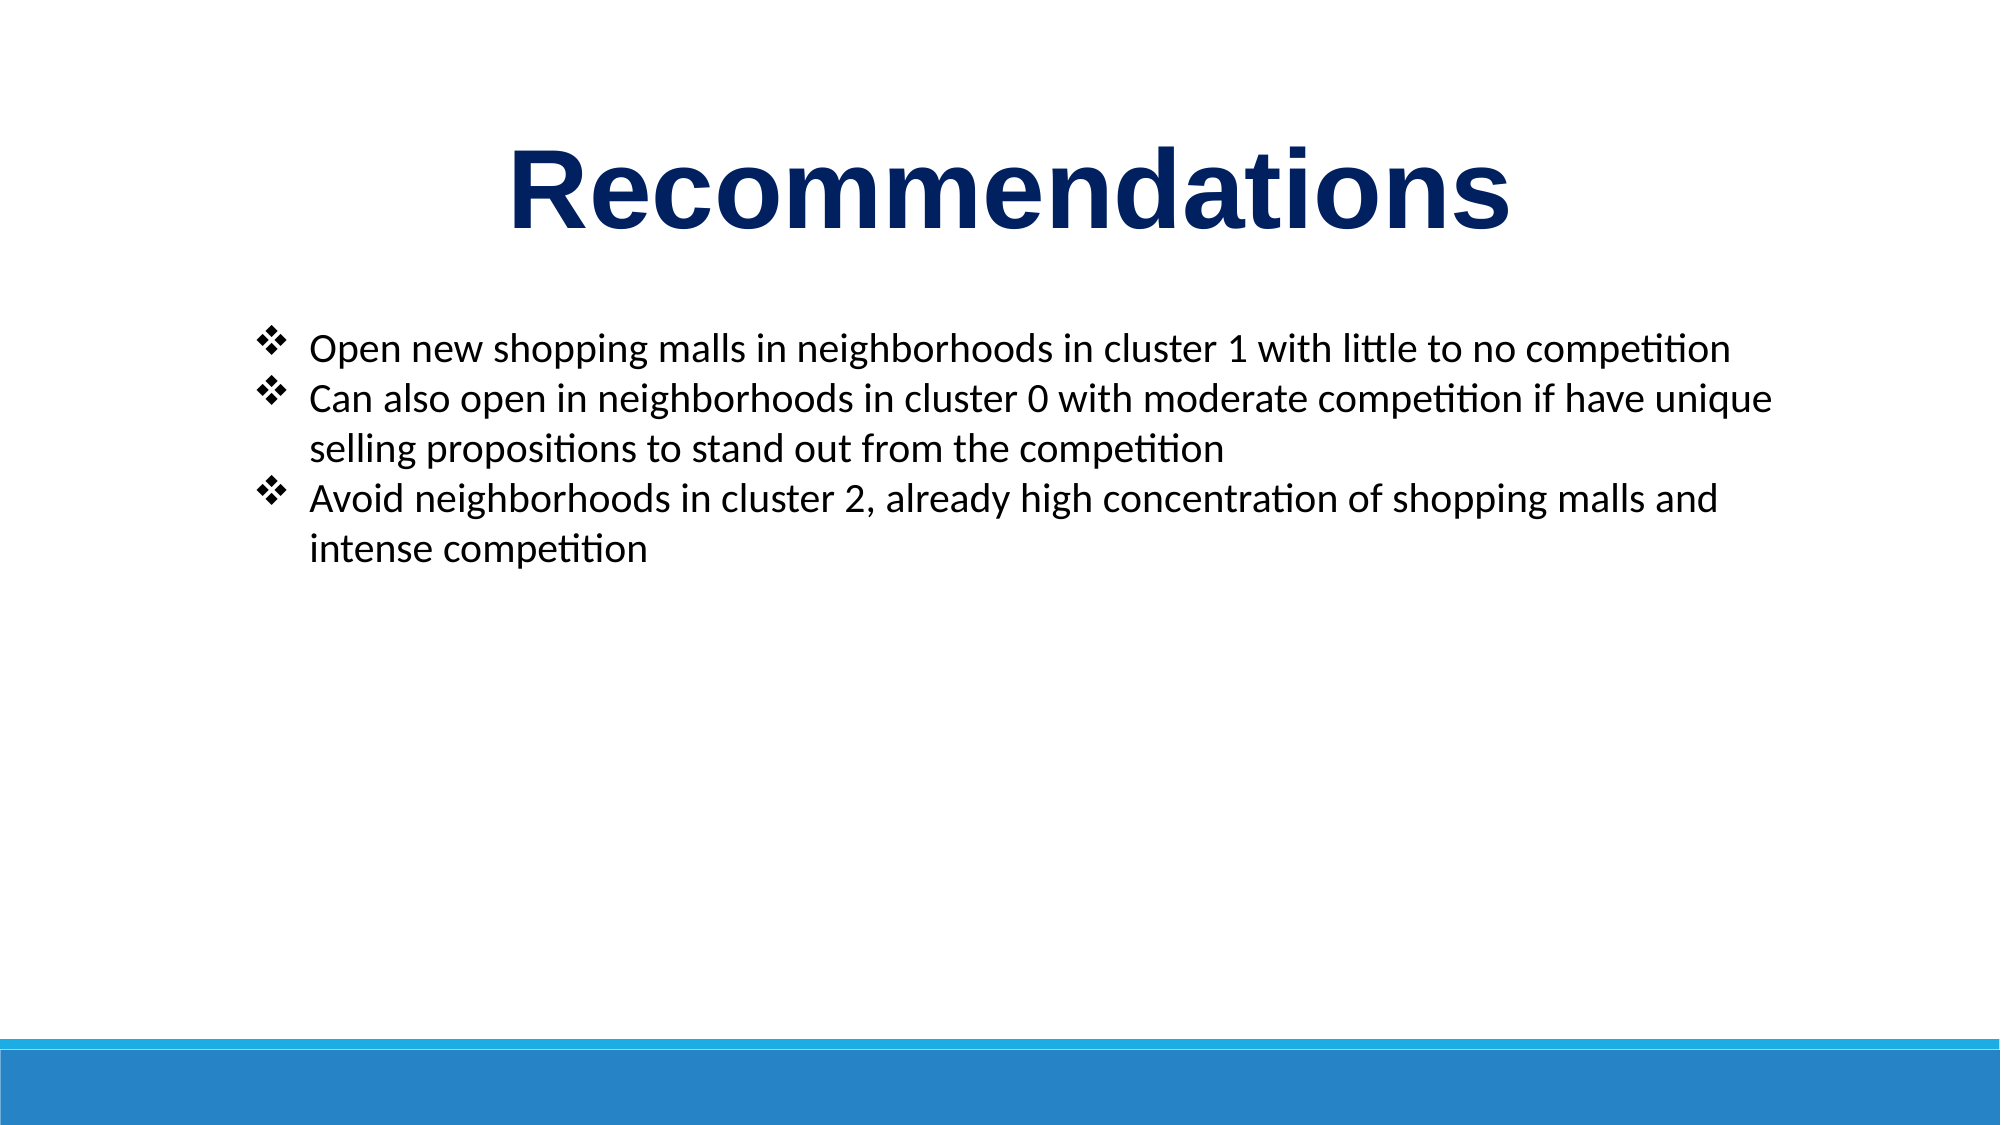

Recommendations

Open new shopping malls in neighborhoods in cluster 1 with little to no competition
Can also open in neighborhoods in cluster 0 with moderate competition if have unique selling propositions to stand out from the competition
Avoid neighborhoods in cluster 2, already high concentration of shopping malls and intense competition